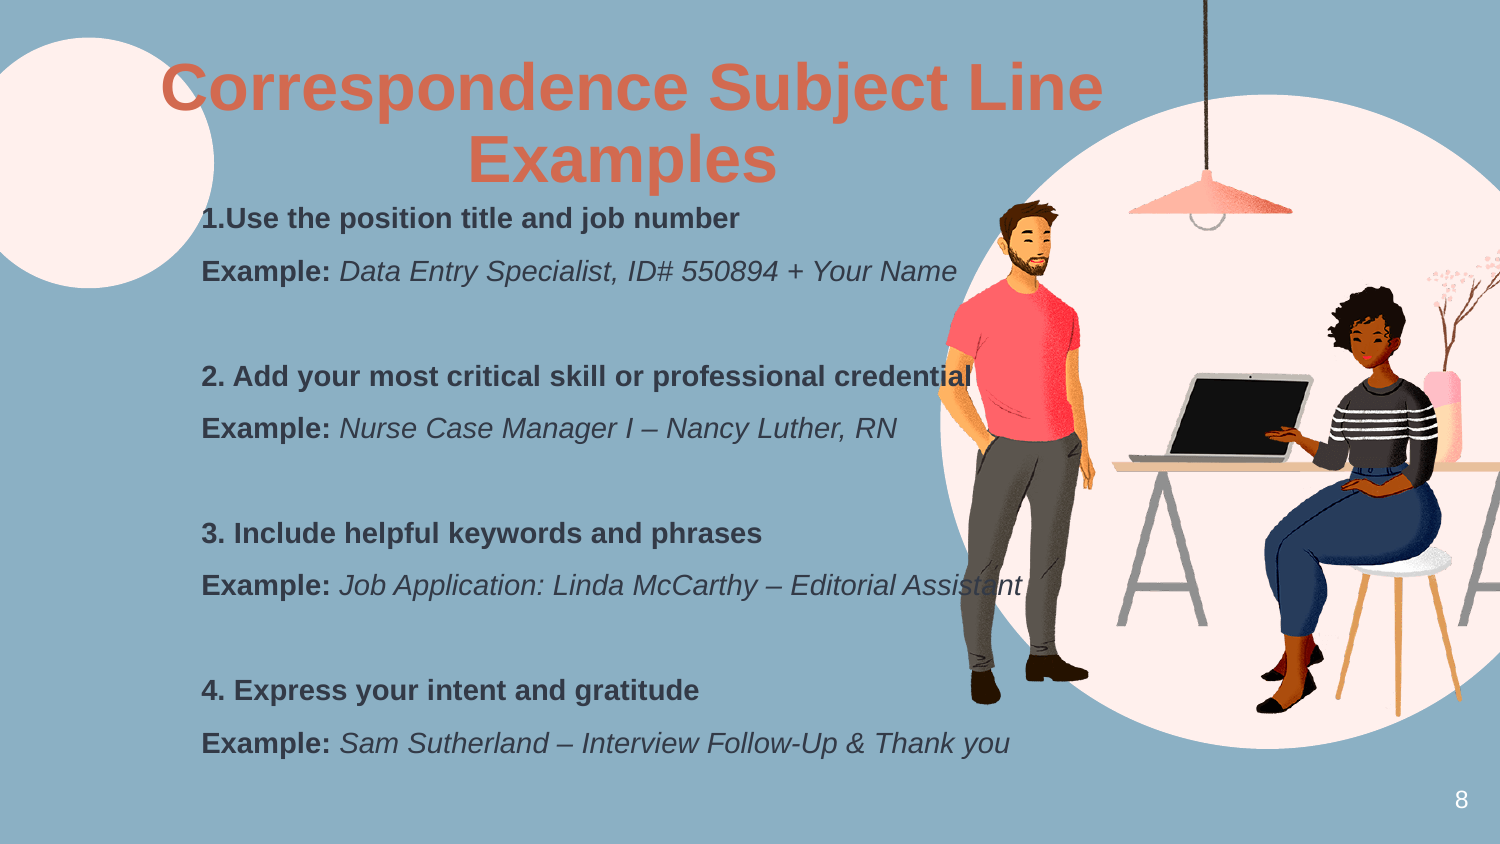

# Correspondence Subject Line Examples

1.Use the position title and job number
Example: Data Entry Specialist, ID# 550894 + Your Name

2. Add your most critical skill or professional credential
Example: Nurse Case Manager I – Nancy Luther, RN

3. Include helpful keywords and phrases
Example: Job Application: Linda McCarthy – Editorial Assistant

4. Express your intent and gratitude
Example: Sam Sutherland – Interview Follow-Up & Thank you

8